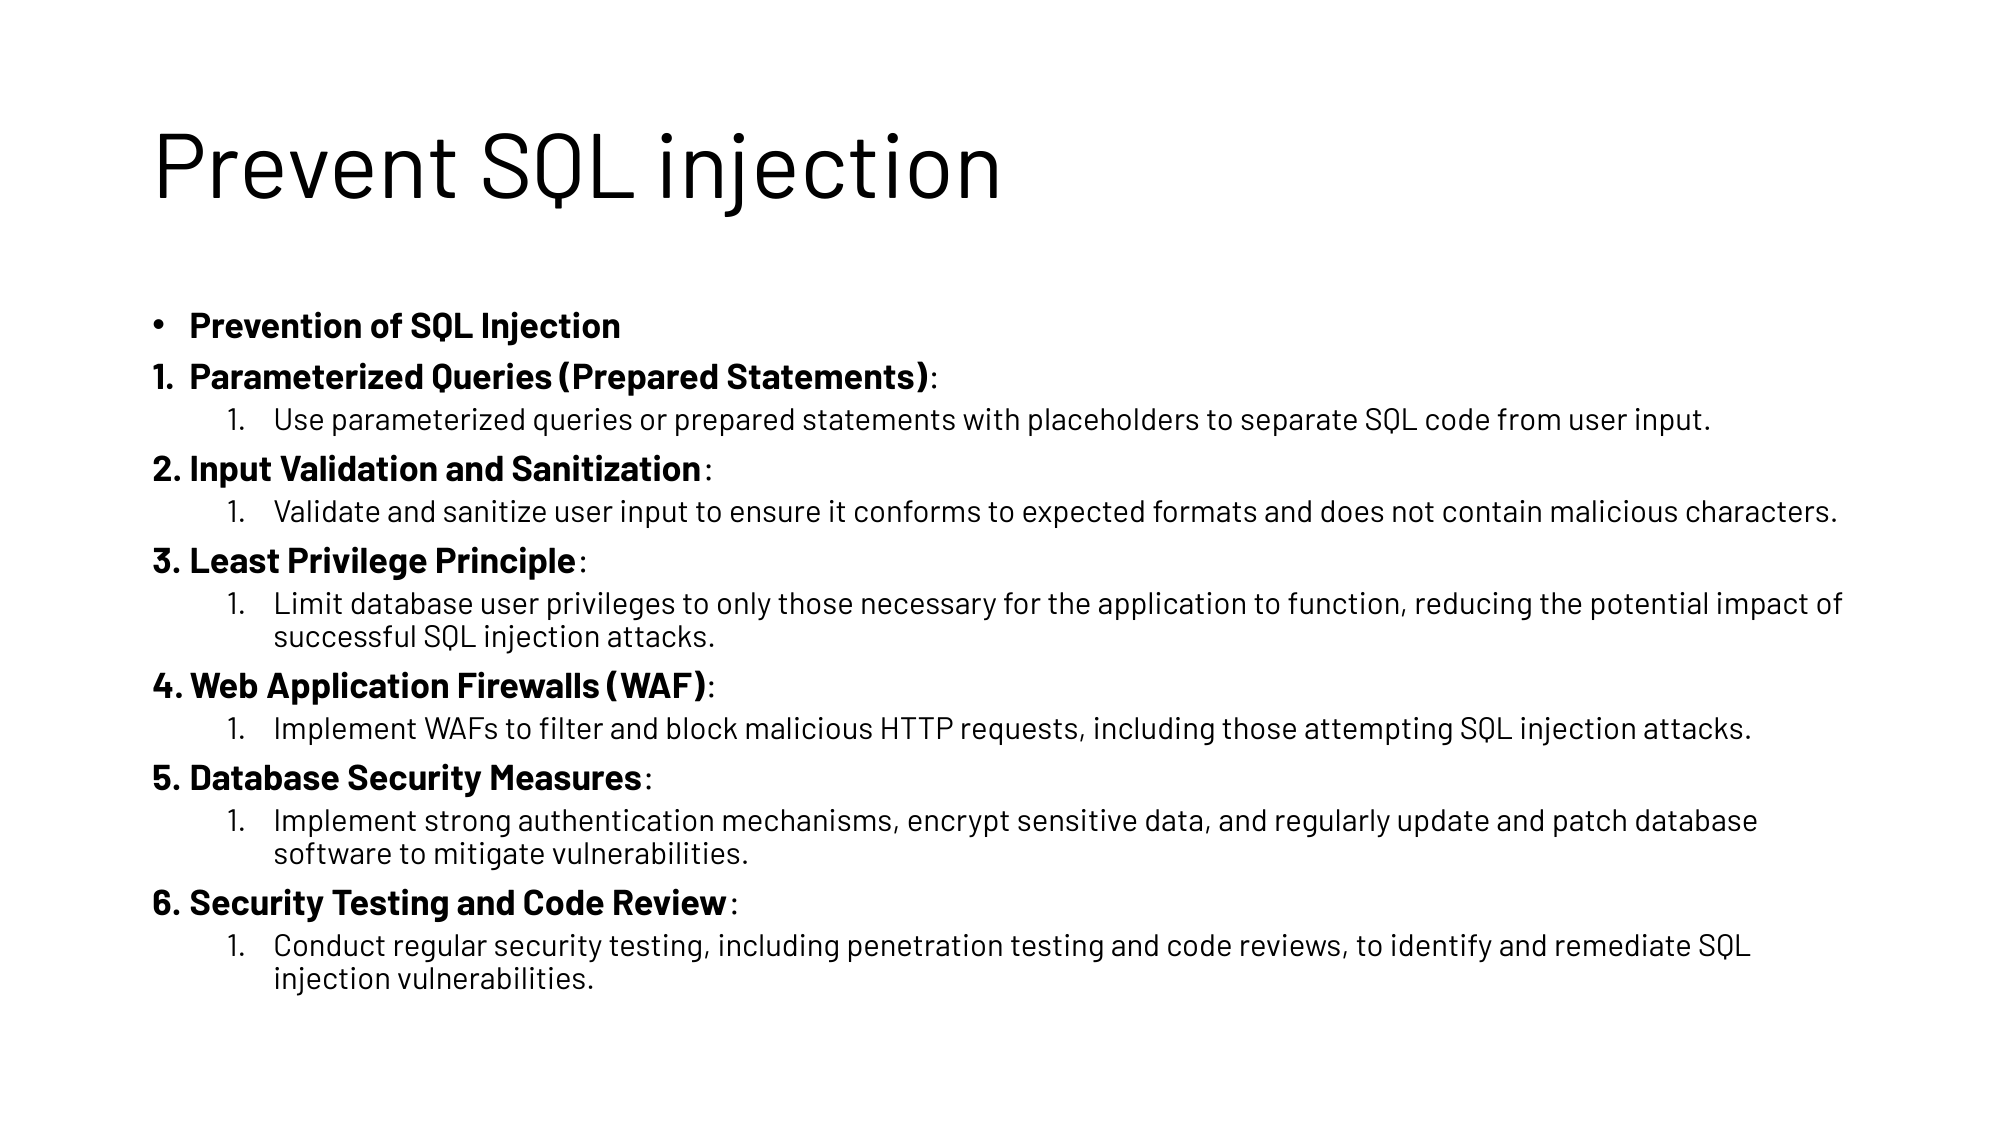

# Prevent SQL injection
Prevention of SQL Injection
Parameterized Queries (Prepared Statements):
Use parameterized queries or prepared statements with placeholders to separate SQL code from user input.
Input Validation and Sanitization:
Validate and sanitize user input to ensure it conforms to expected formats and does not contain malicious characters.
Least Privilege Principle:
Limit database user privileges to only those necessary for the application to function, reducing the potential impact of successful SQL injection attacks.
Web Application Firewalls (WAF):
Implement WAFs to filter and block malicious HTTP requests, including those attempting SQL injection attacks.
Database Security Measures:
Implement strong authentication mechanisms, encrypt sensitive data, and regularly update and patch database software to mitigate vulnerabilities.
Security Testing and Code Review:
Conduct regular security testing, including penetration testing and code reviews, to identify and remediate SQL injection vulnerabilities.